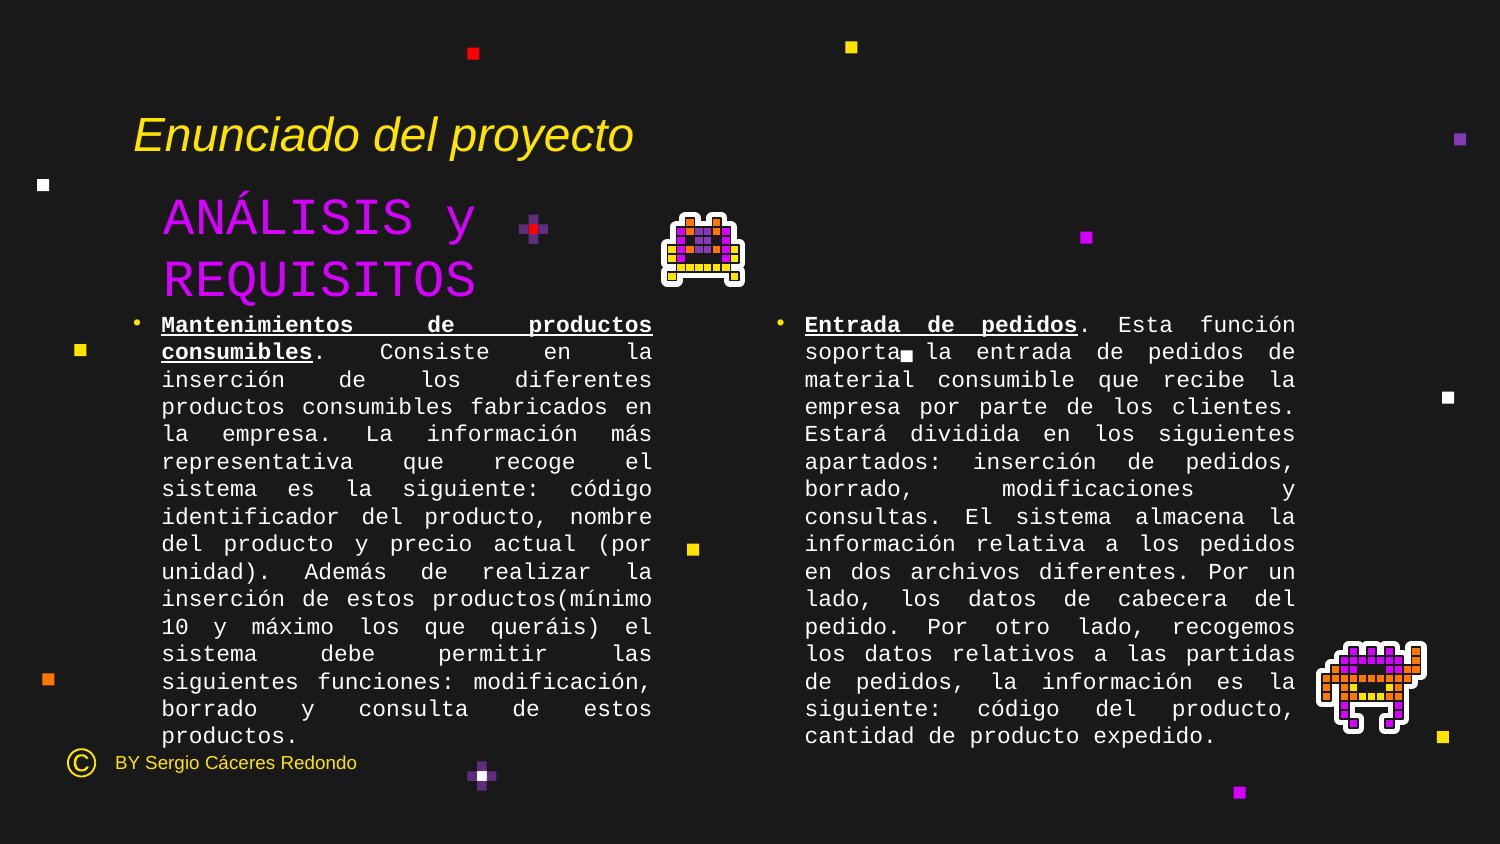

# Enunciado del proyecto

ANÁLISIS y REQUISITOS

Mantenimientos de productos consumibles. Consiste en la inserción de los diferentes productos consumibles fabricados en la empresa. La información más representativa que recoge el sistema es la siguiente: código identificador del producto, nombre del producto y precio actual (por unidad). Además de realizar la inserción de estos productos(mínimo 10 y máximo los que queráis) el sistema debe permitir las siguientes funciones: modificación, borrado y consulta de estos productos.
Entrada de pedidos. Esta función soporta la entrada de pedidos de material consumible que recibe la empresa por parte de los clientes. Estará dividida en los siguientes apartados: inserción de pedidos, borrado, modificaciones y consultas. El sistema almacena la información relativa a los pedidos en dos archivos diferentes. Por un lado, los datos de cabecera del pedido. Por otro lado, recogemos los datos relativos a las partidas de pedidos, la información es la siguiente: código del producto, cantidad de producto expedido.

BY Sergio Cáceres Redondo
©